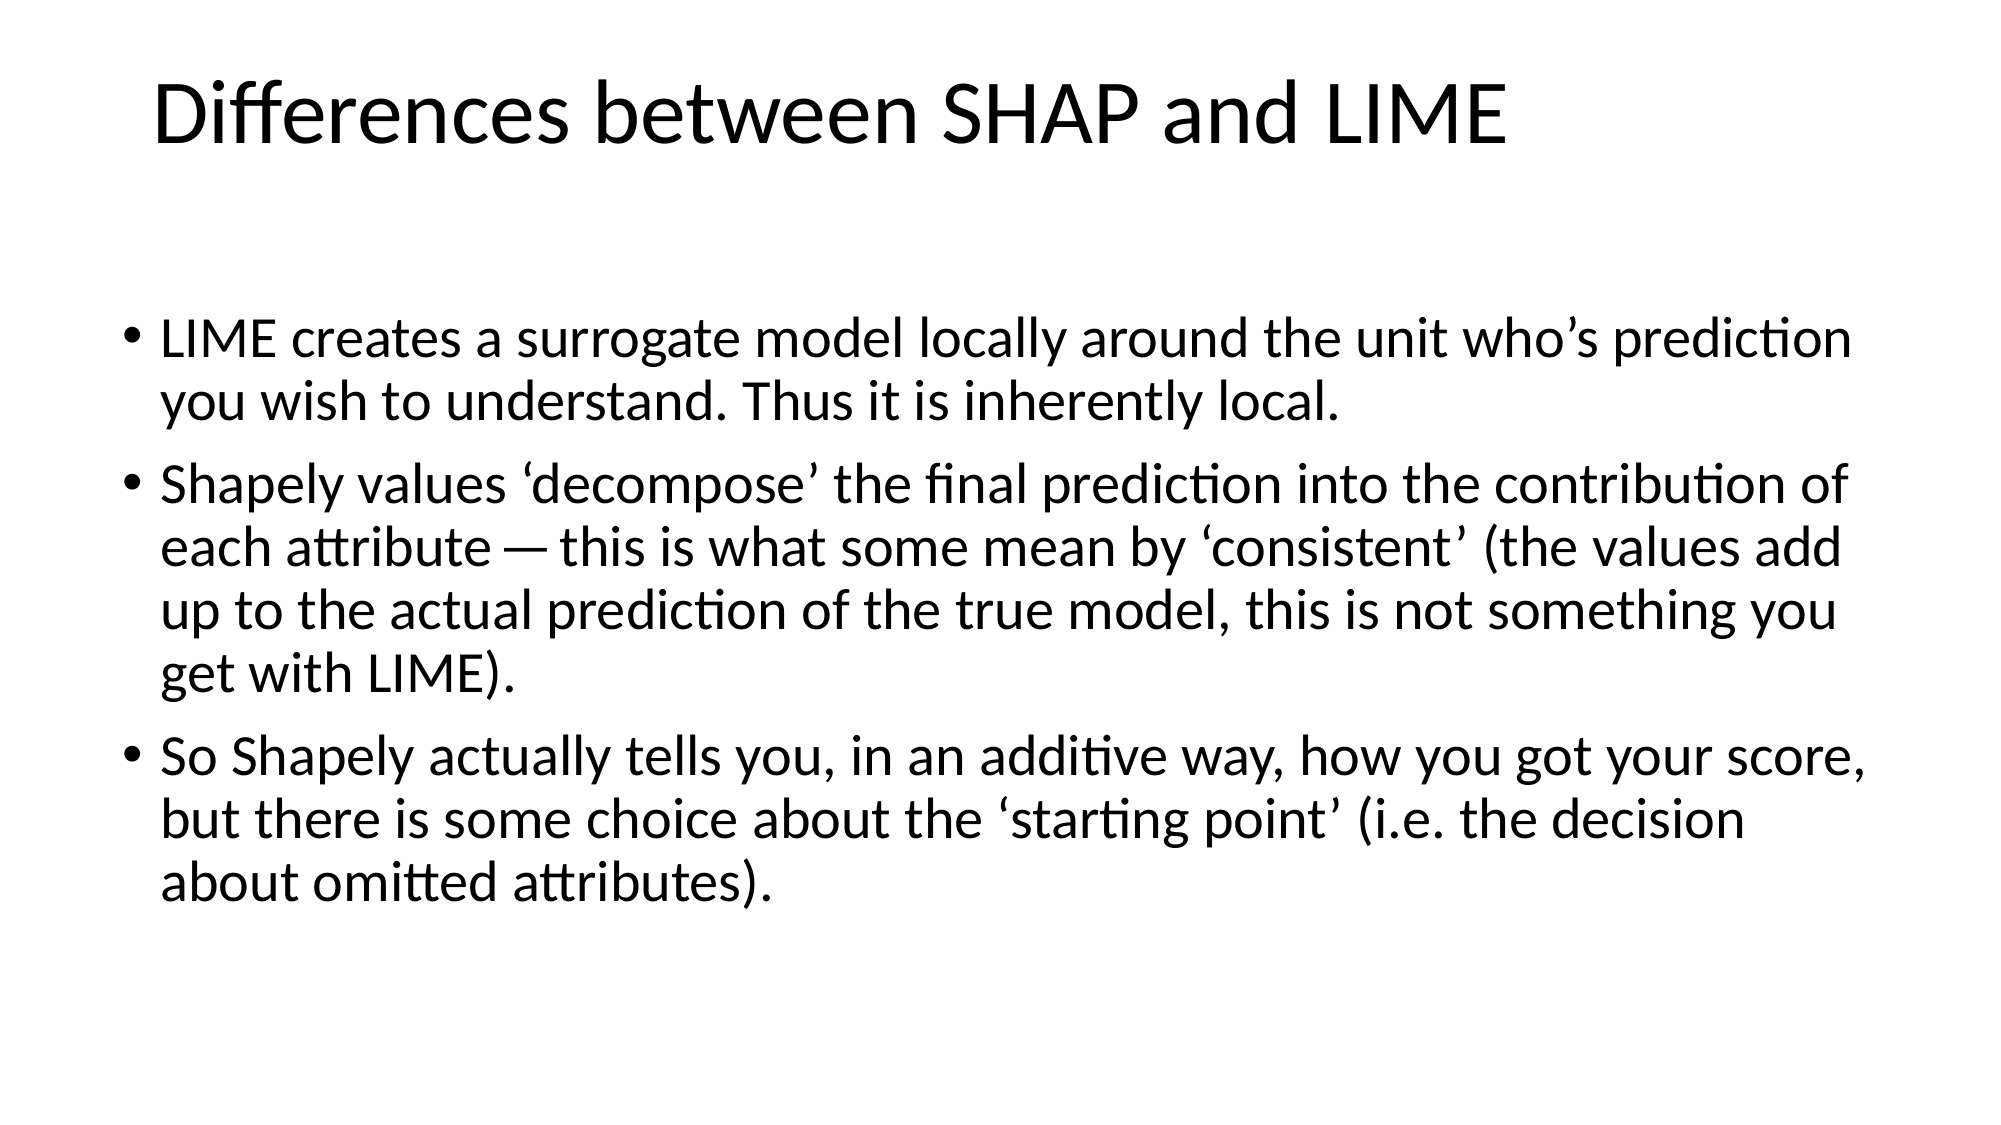

# Differences between SHAP and LIME
LIME creates a surrogate model locally around the unit who’s prediction you wish to understand. Thus it is inherently local.
Shapely values ‘decompose’ the final prediction into the contribution of each attribute — this is what some mean by ‘consistent’ (the values add up to the actual prediction of the true model, this is not something you get with LIME).
So Shapely actually tells you, in an additive way, how you got your score, but there is some choice about the ‘starting point’ (i.e. the decision about omitted attributes).